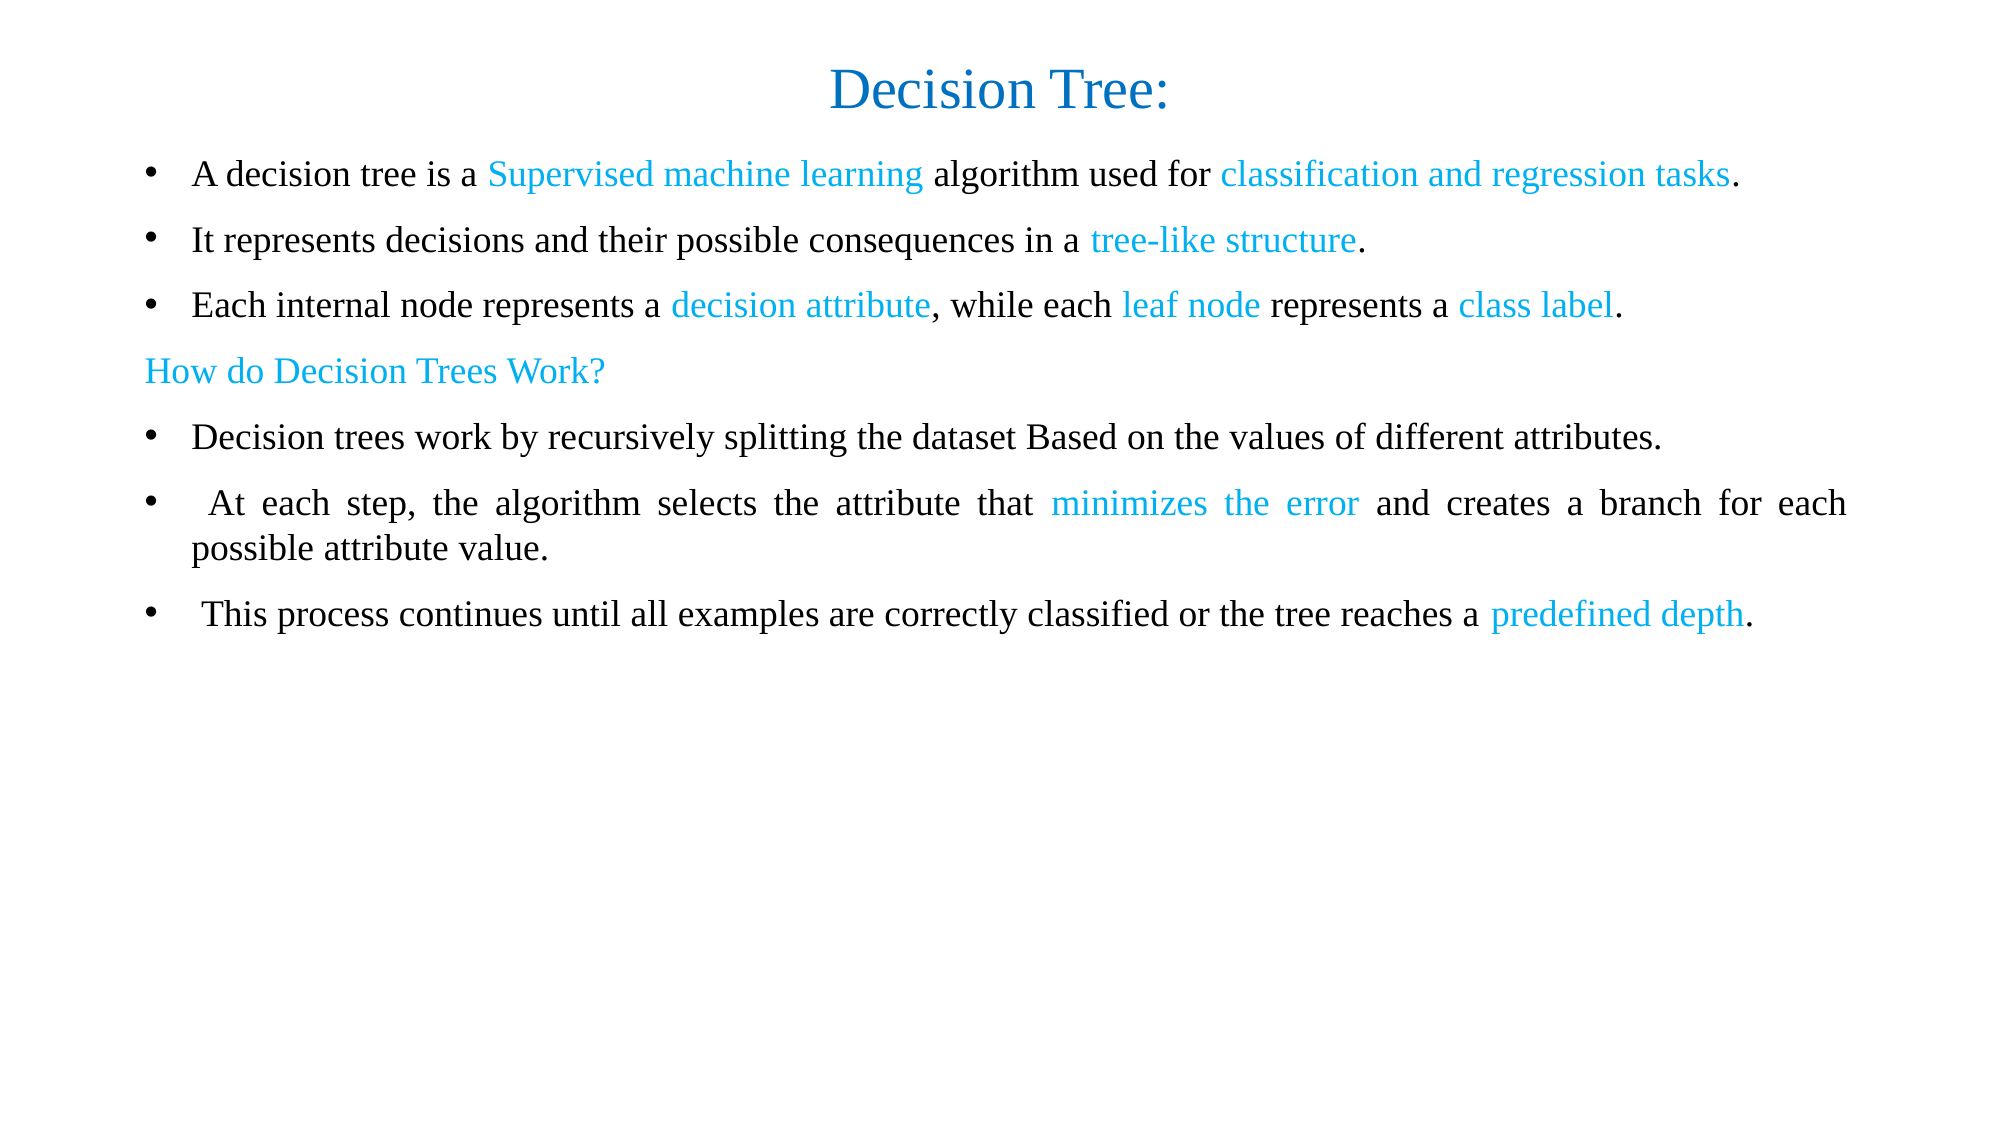

# Decision Tree:
A decision tree is a Supervised machine learning algorithm used for classification and regression tasks.
It represents decisions and their possible consequences in a tree-like structure.
Each internal node represents a decision attribute, while each leaf node represents a class label.
How do Decision Trees Work?
Decision trees work by recursively splitting the dataset Based on the values of different attributes.
 At each step, the algorithm selects the attribute that minimizes the error and creates a branch for each possible attribute value.
 This process continues until all examples are correctly classified or the tree reaches a predefined depth.